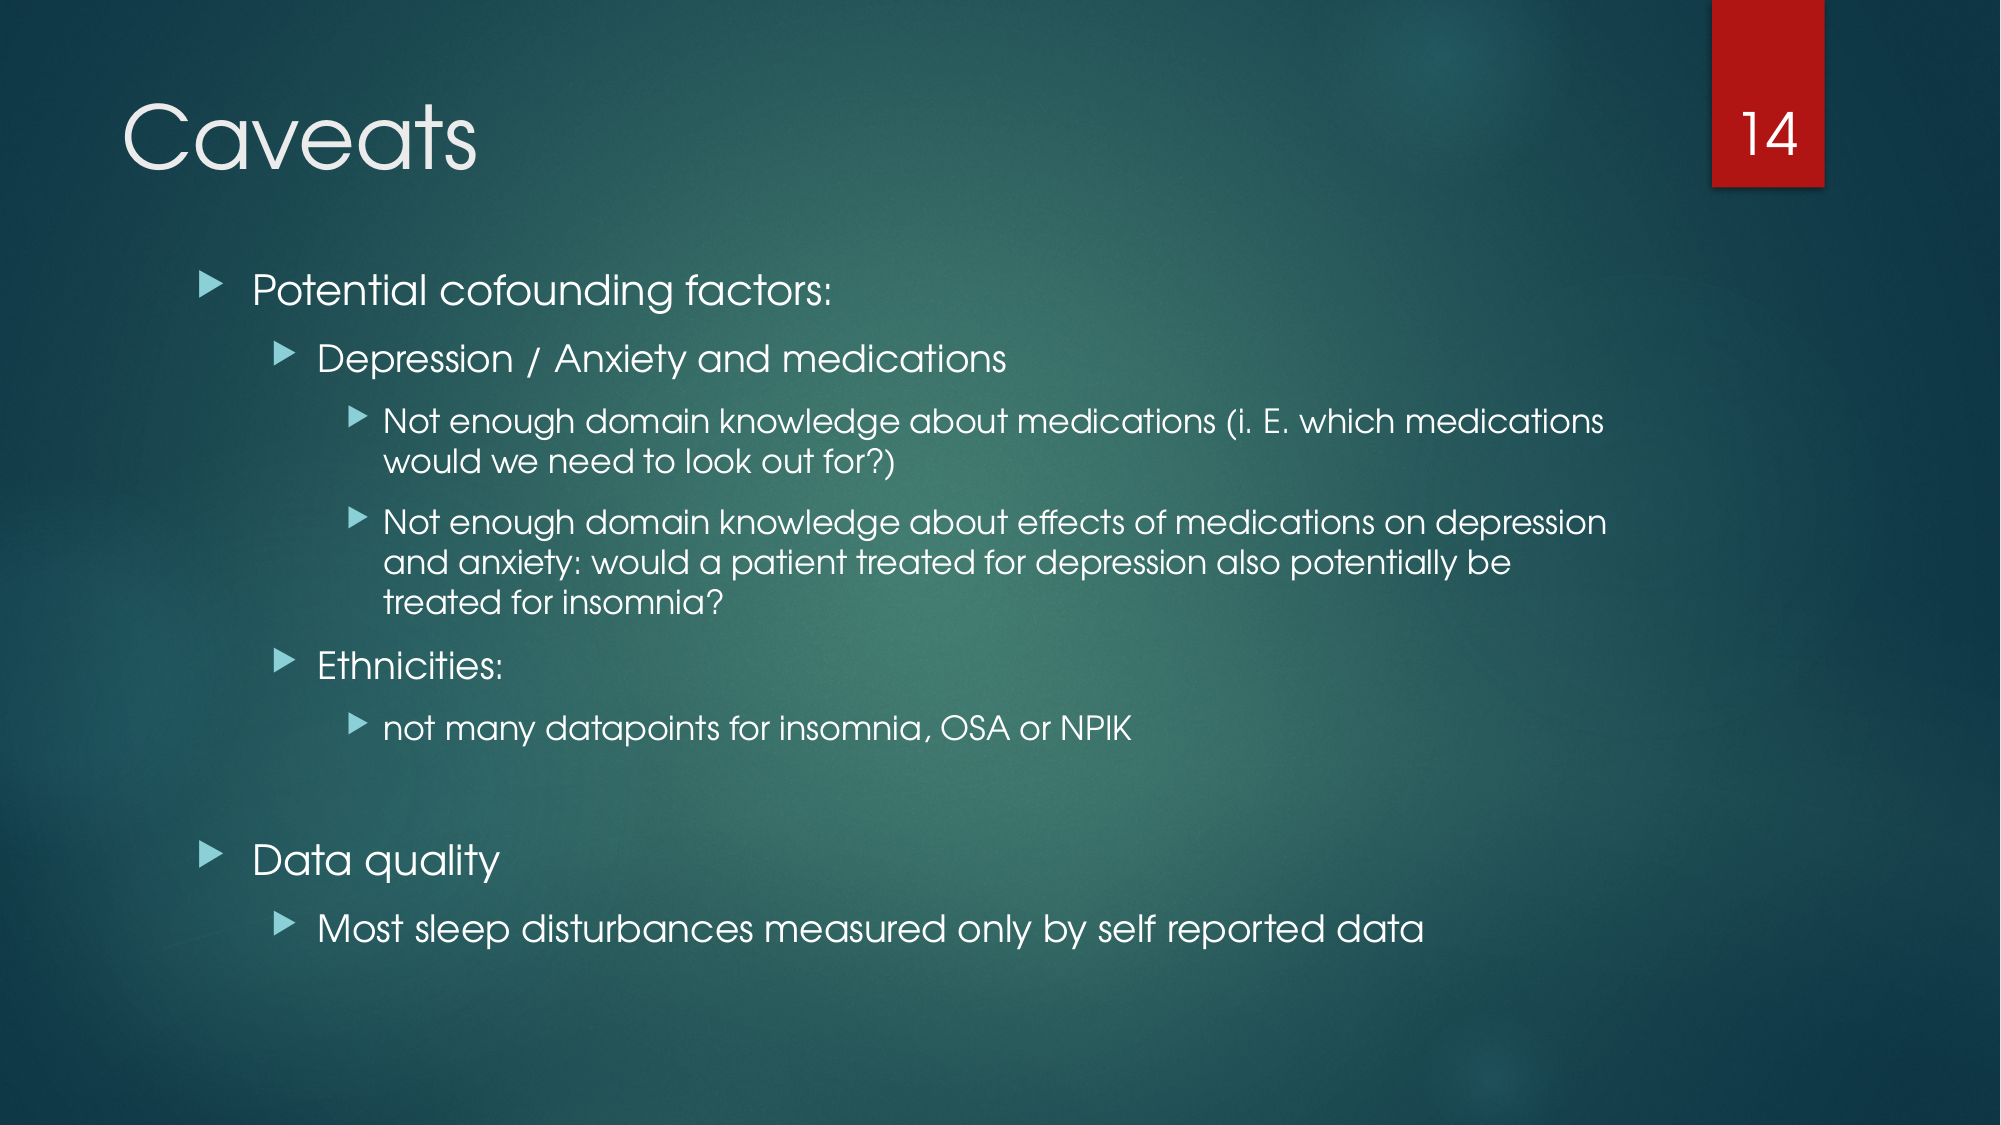

14
# Caveats
Potential cofounding factors:
Depression / Anxiety and medications
Not enough domain knowledge about medications (i. E. which medications would we need to look out for?)
Not enough domain knowledge about effects of medications on depression and anxiety: would a patient treated for depression also potentially be treated for insomnia?
Ethnicities:
not many datapoints for insomnia, OSA or NPIK

Data quality
Most sleep disturbances measured only by self reported data